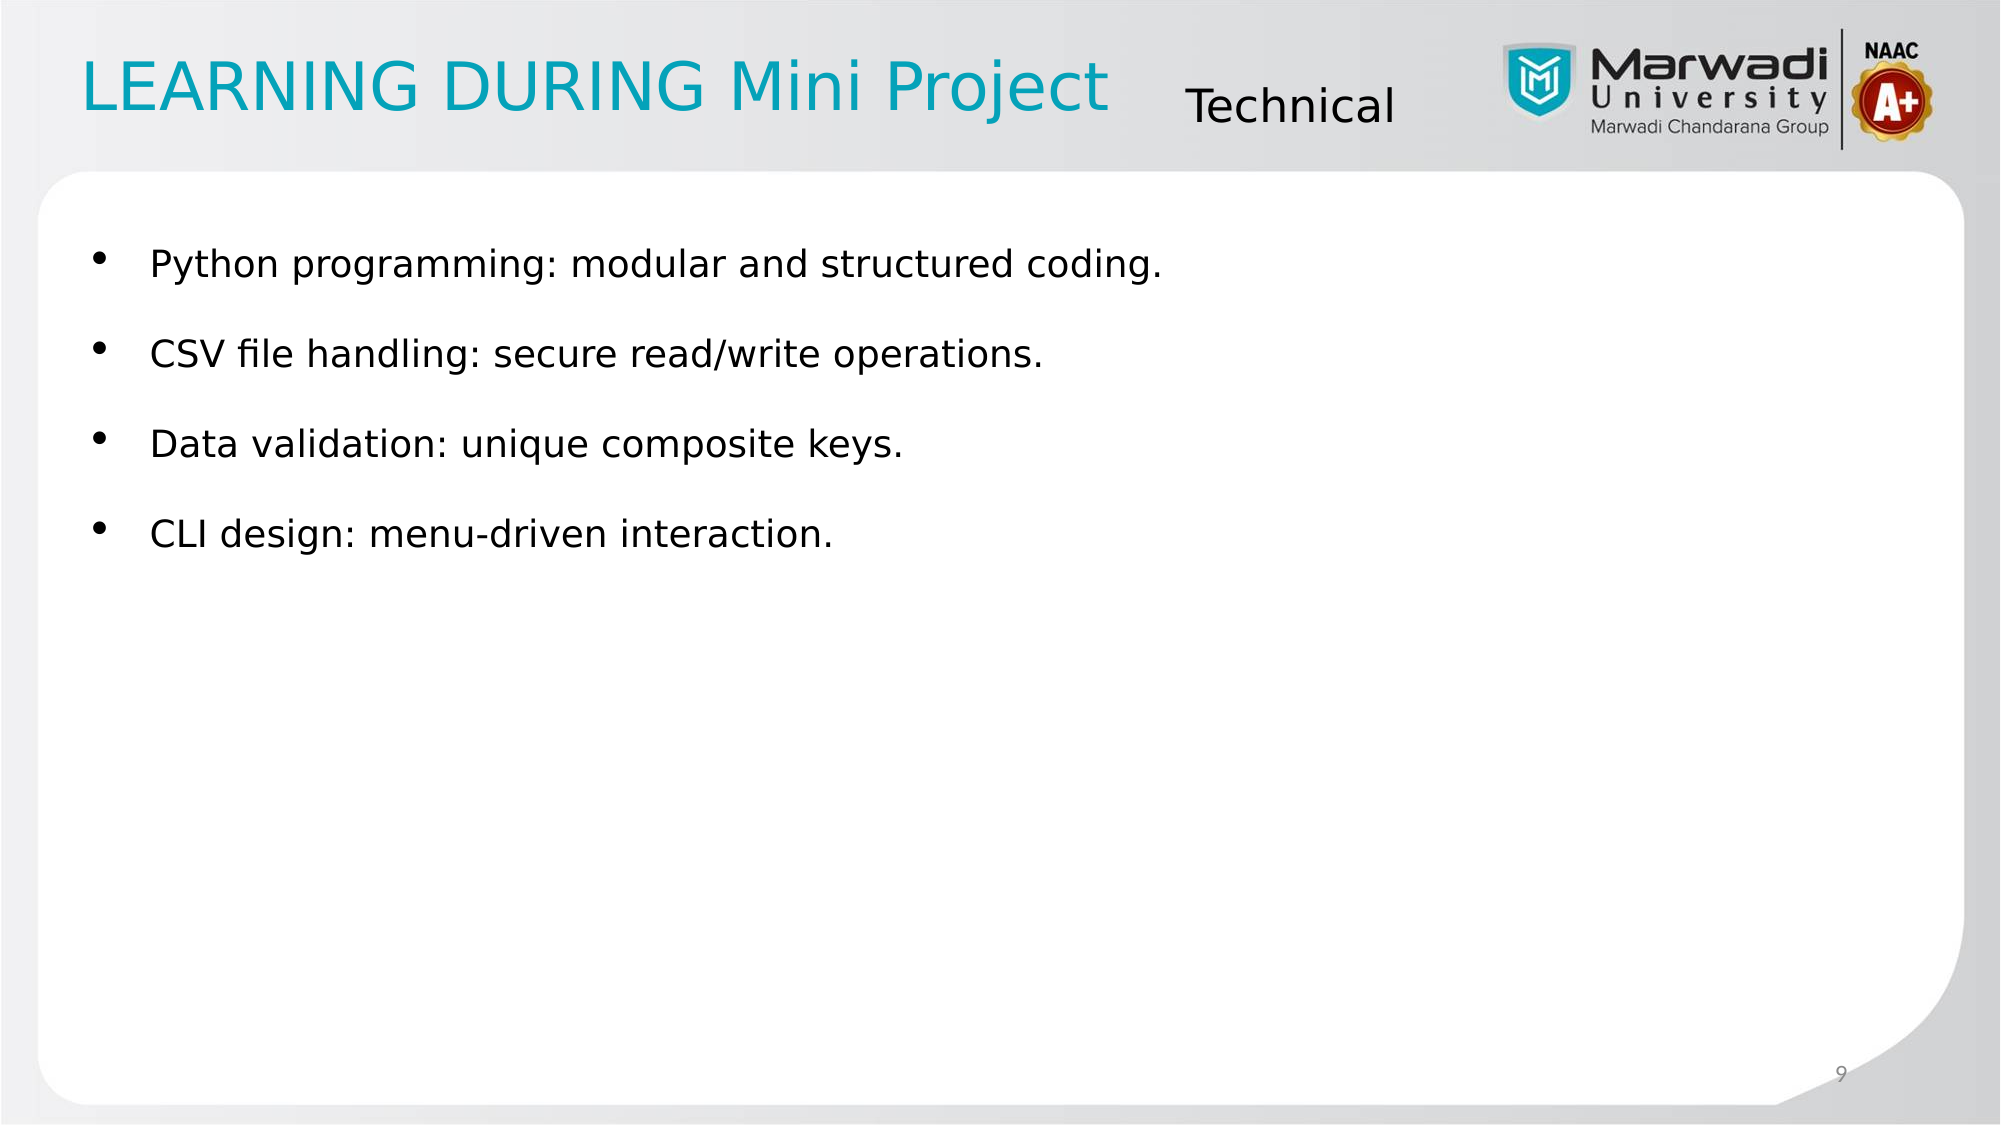

# LEARNING DURING Mini Project
Technical
Python programming: modular and structured coding.

CSV file handling: secure read/write operations.

Data validation: unique composite keys.

CLI design: menu-driven interaction.

9